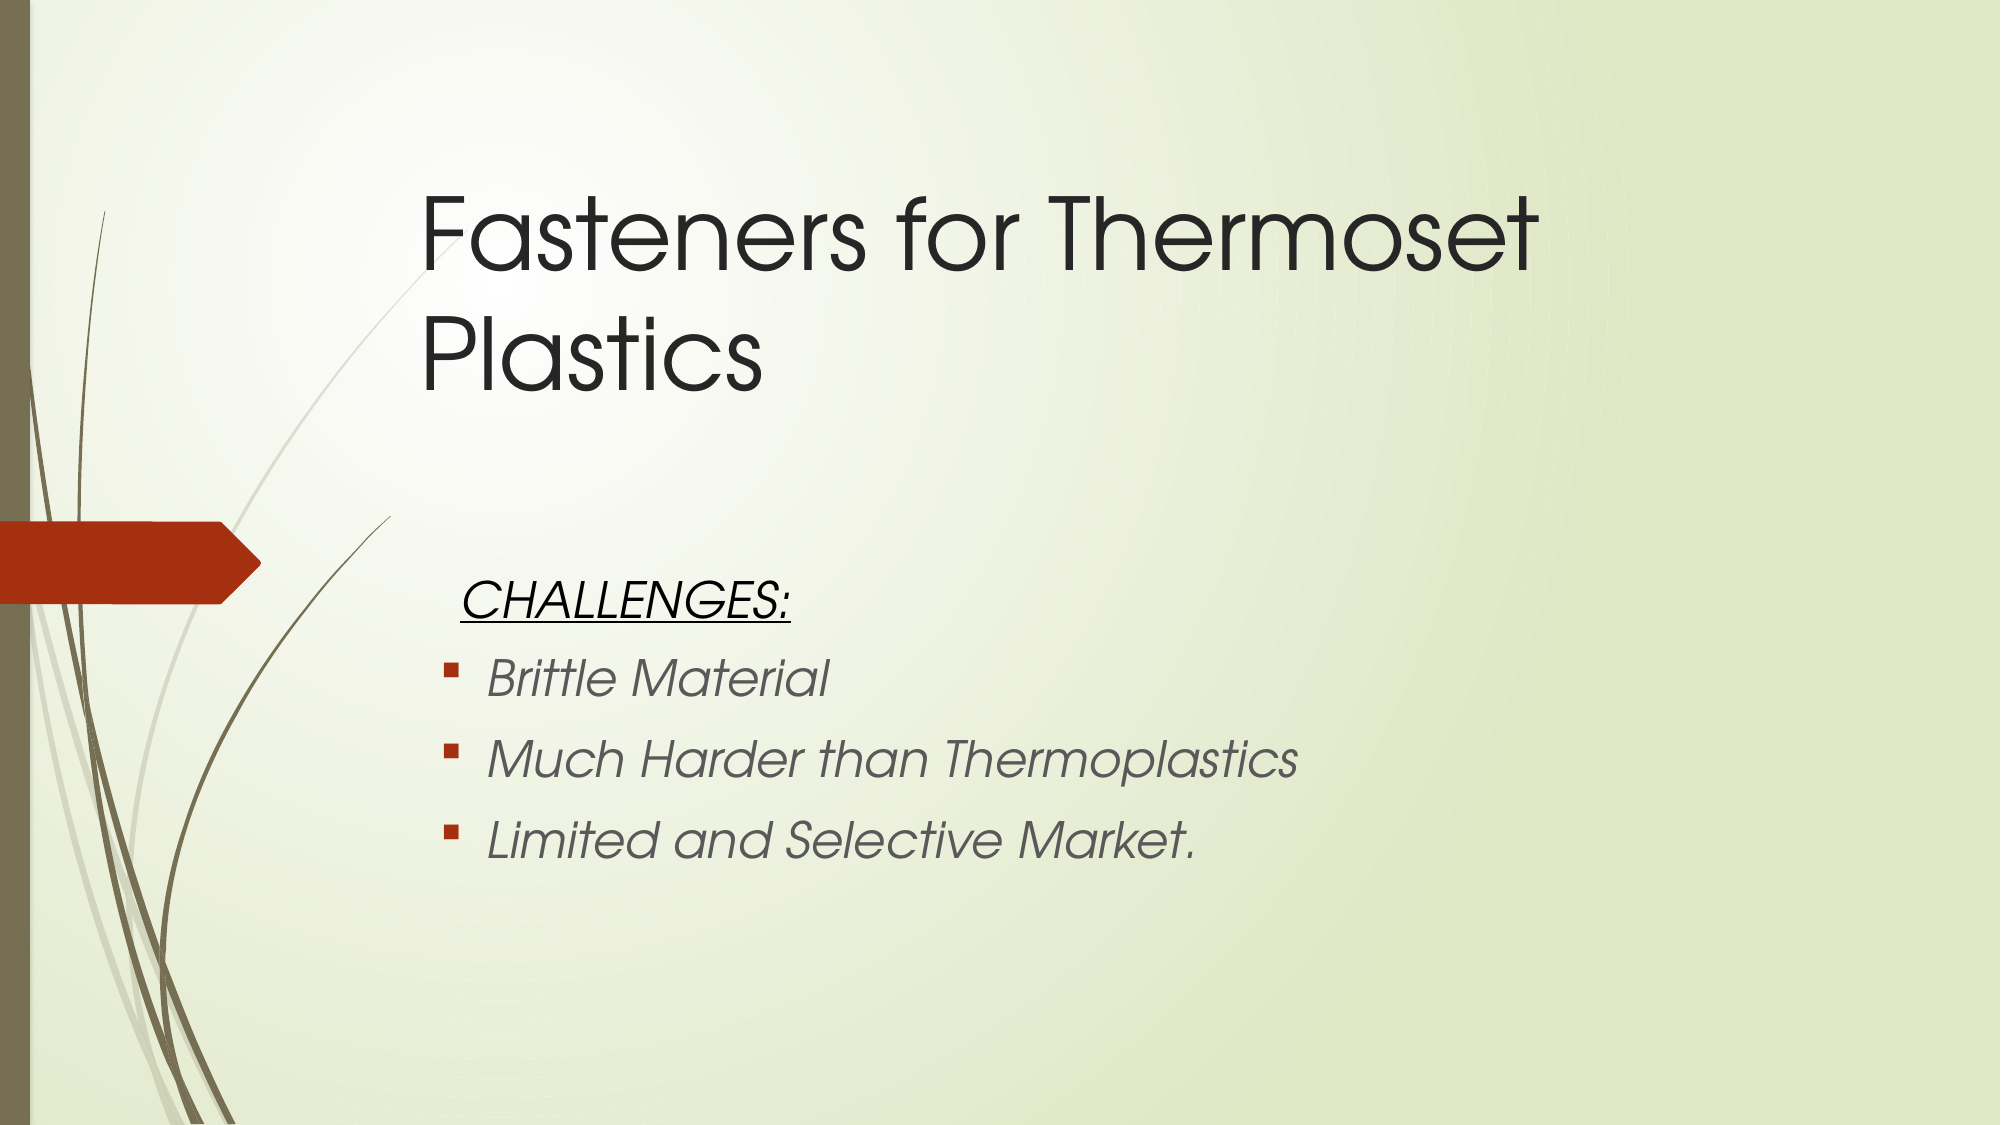

# Fasteners for Thermoset Plastics
CHALLENGES:
Brittle Material
Much Harder than Thermoplastics
Limited and Selective Market.